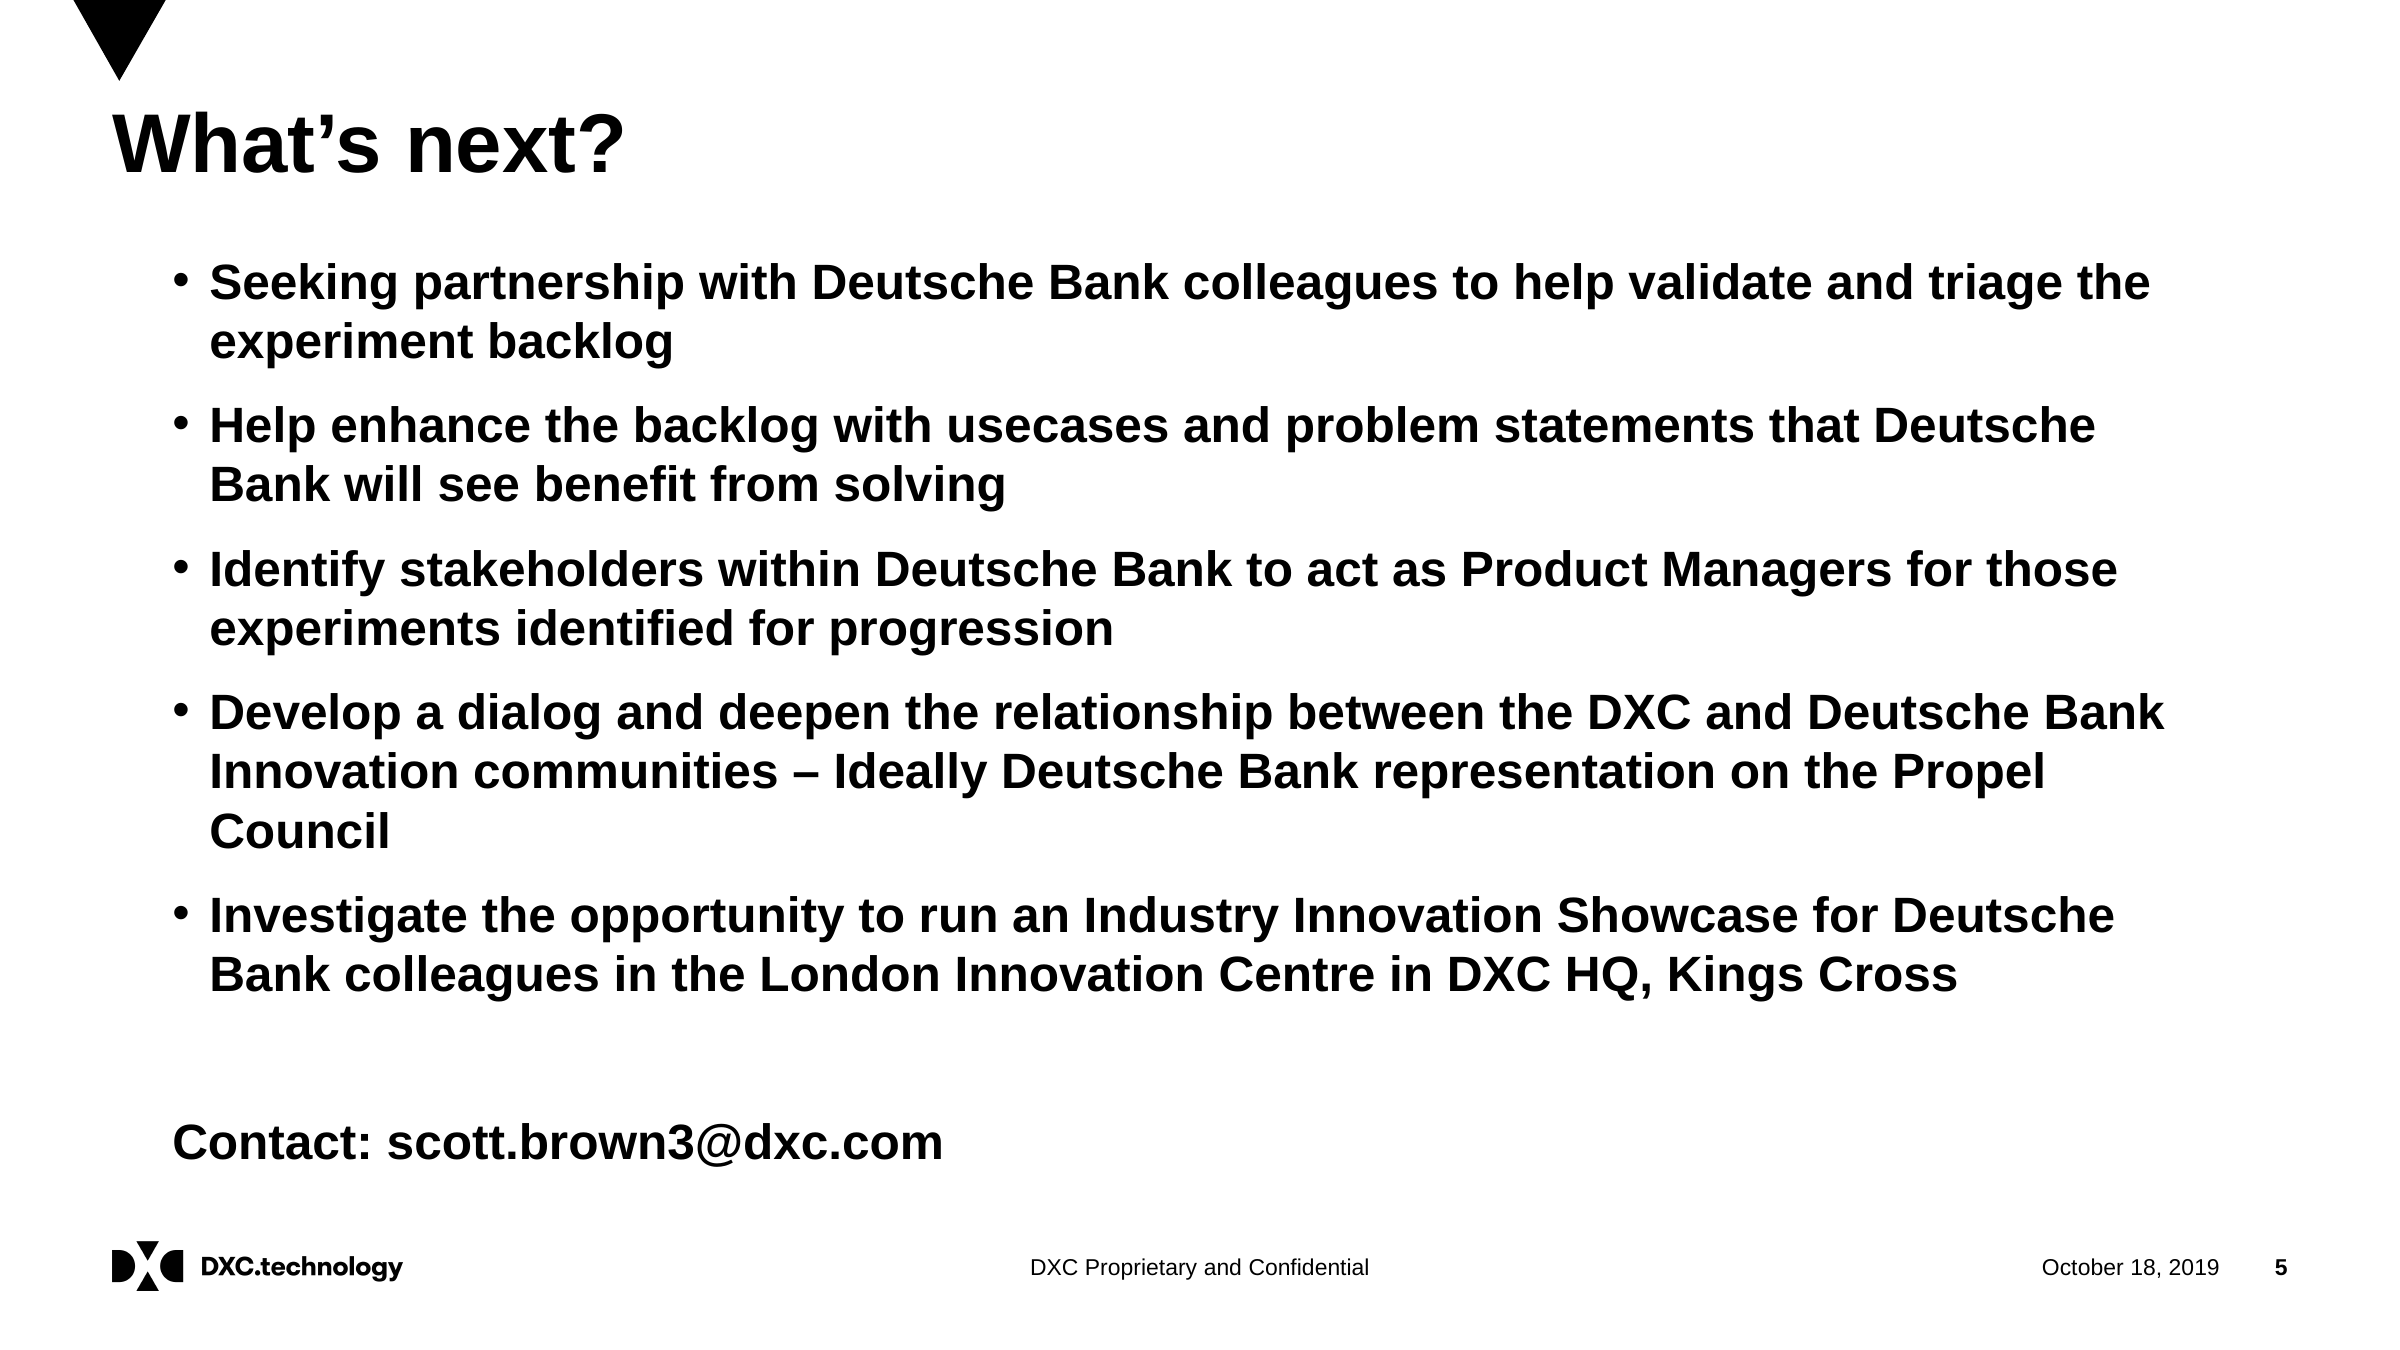

# What’s next?
Seeking partnership with Deutsche Bank colleagues to help validate and triage the experiment backlog
Help enhance the backlog with usecases and problem statements that Deutsche Bank will see benefit from solving
Identify stakeholders within Deutsche Bank to act as Product Managers for those experiments identified for progression
Develop a dialog and deepen the relationship between the DXC and Deutsche Bank Innovation communities – Ideally Deutsche Bank representation on the Propel Council
Investigate the opportunity to run an Industry Innovation Showcase for Deutsche Bank colleagues in the London Innovation Centre in DXC HQ, Kings Cross

Contact: scott.brown3@dxc.com